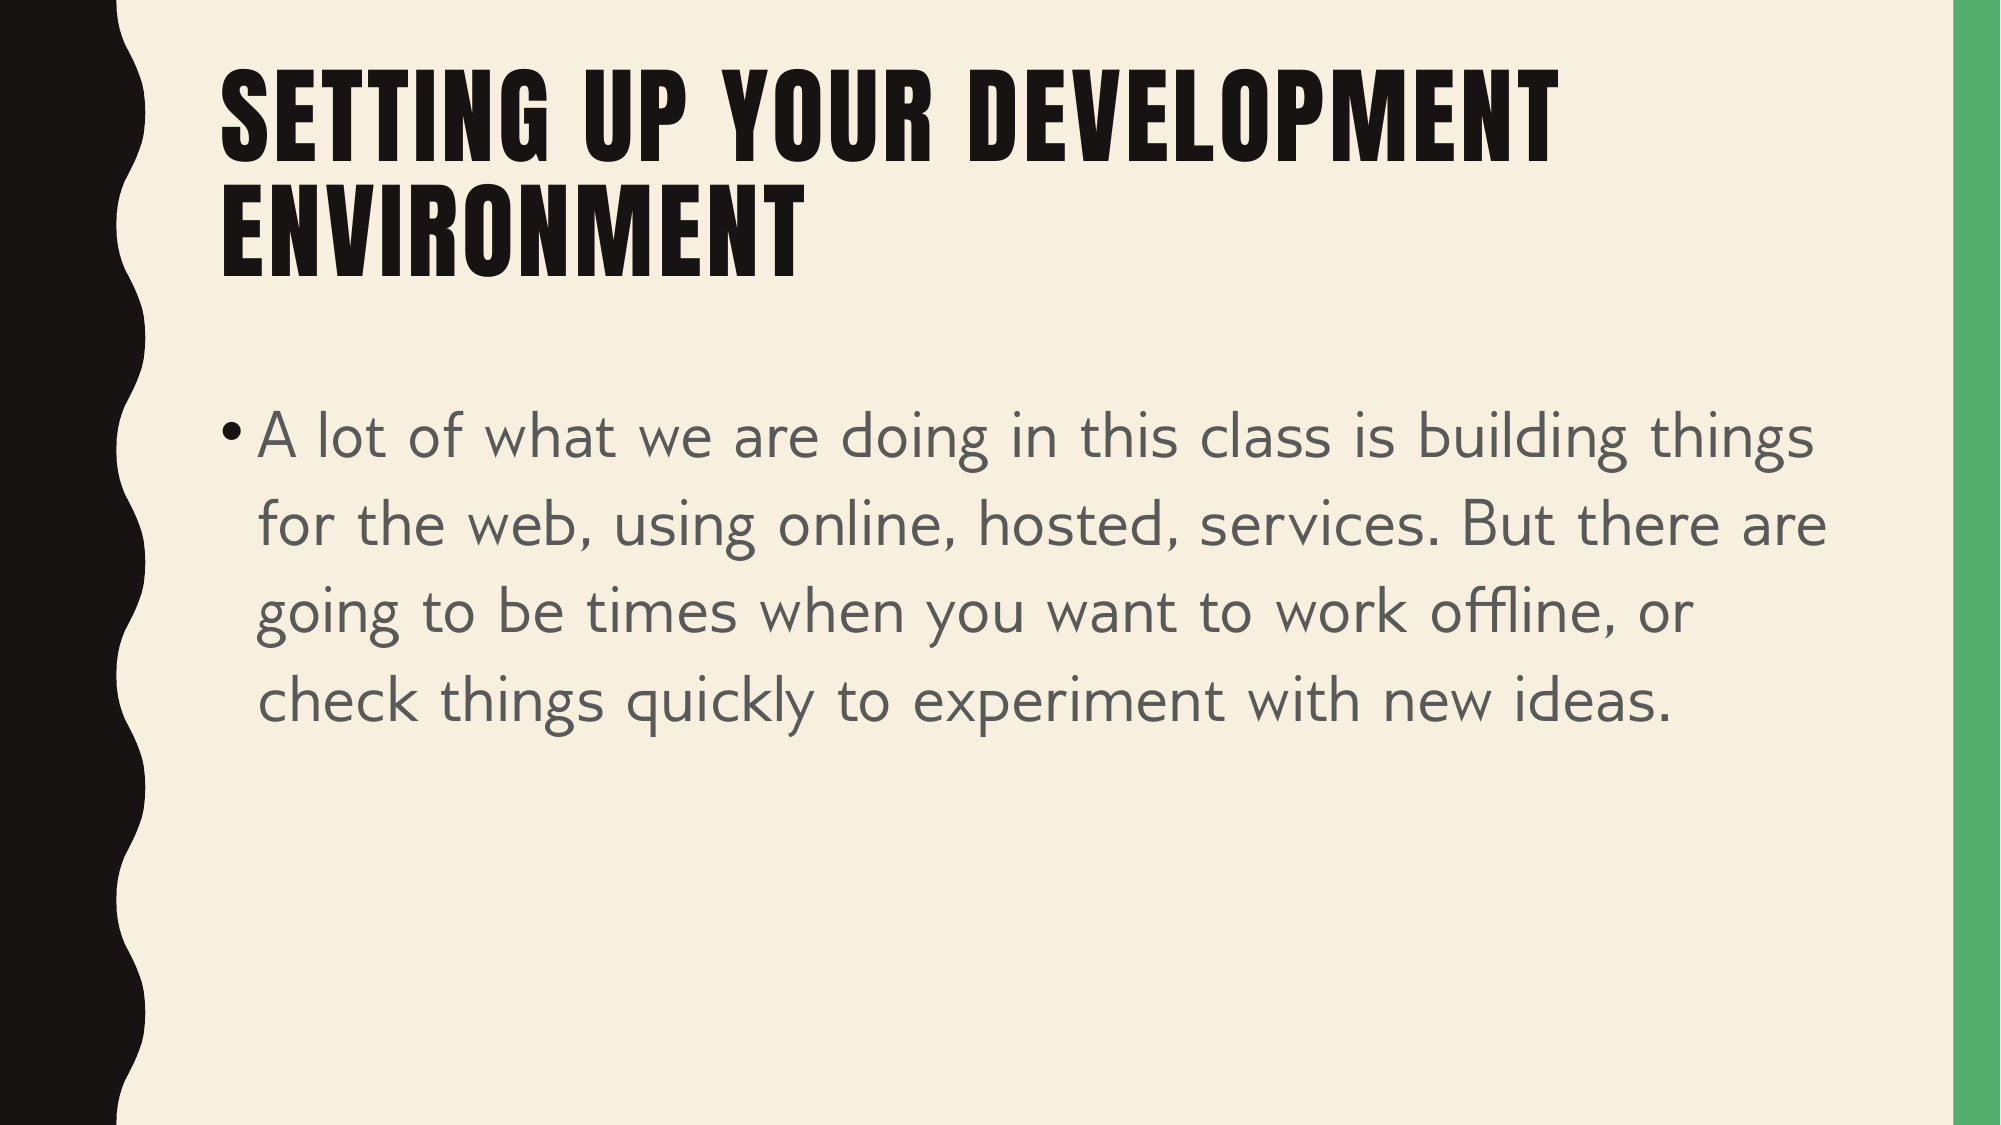

# Setting up your Development Environment
A lot of what we are doing in this class is building things for the web, using online, hosted, services. But there are going to be times when you want to work offline, or check things quickly to experiment with new ideas.